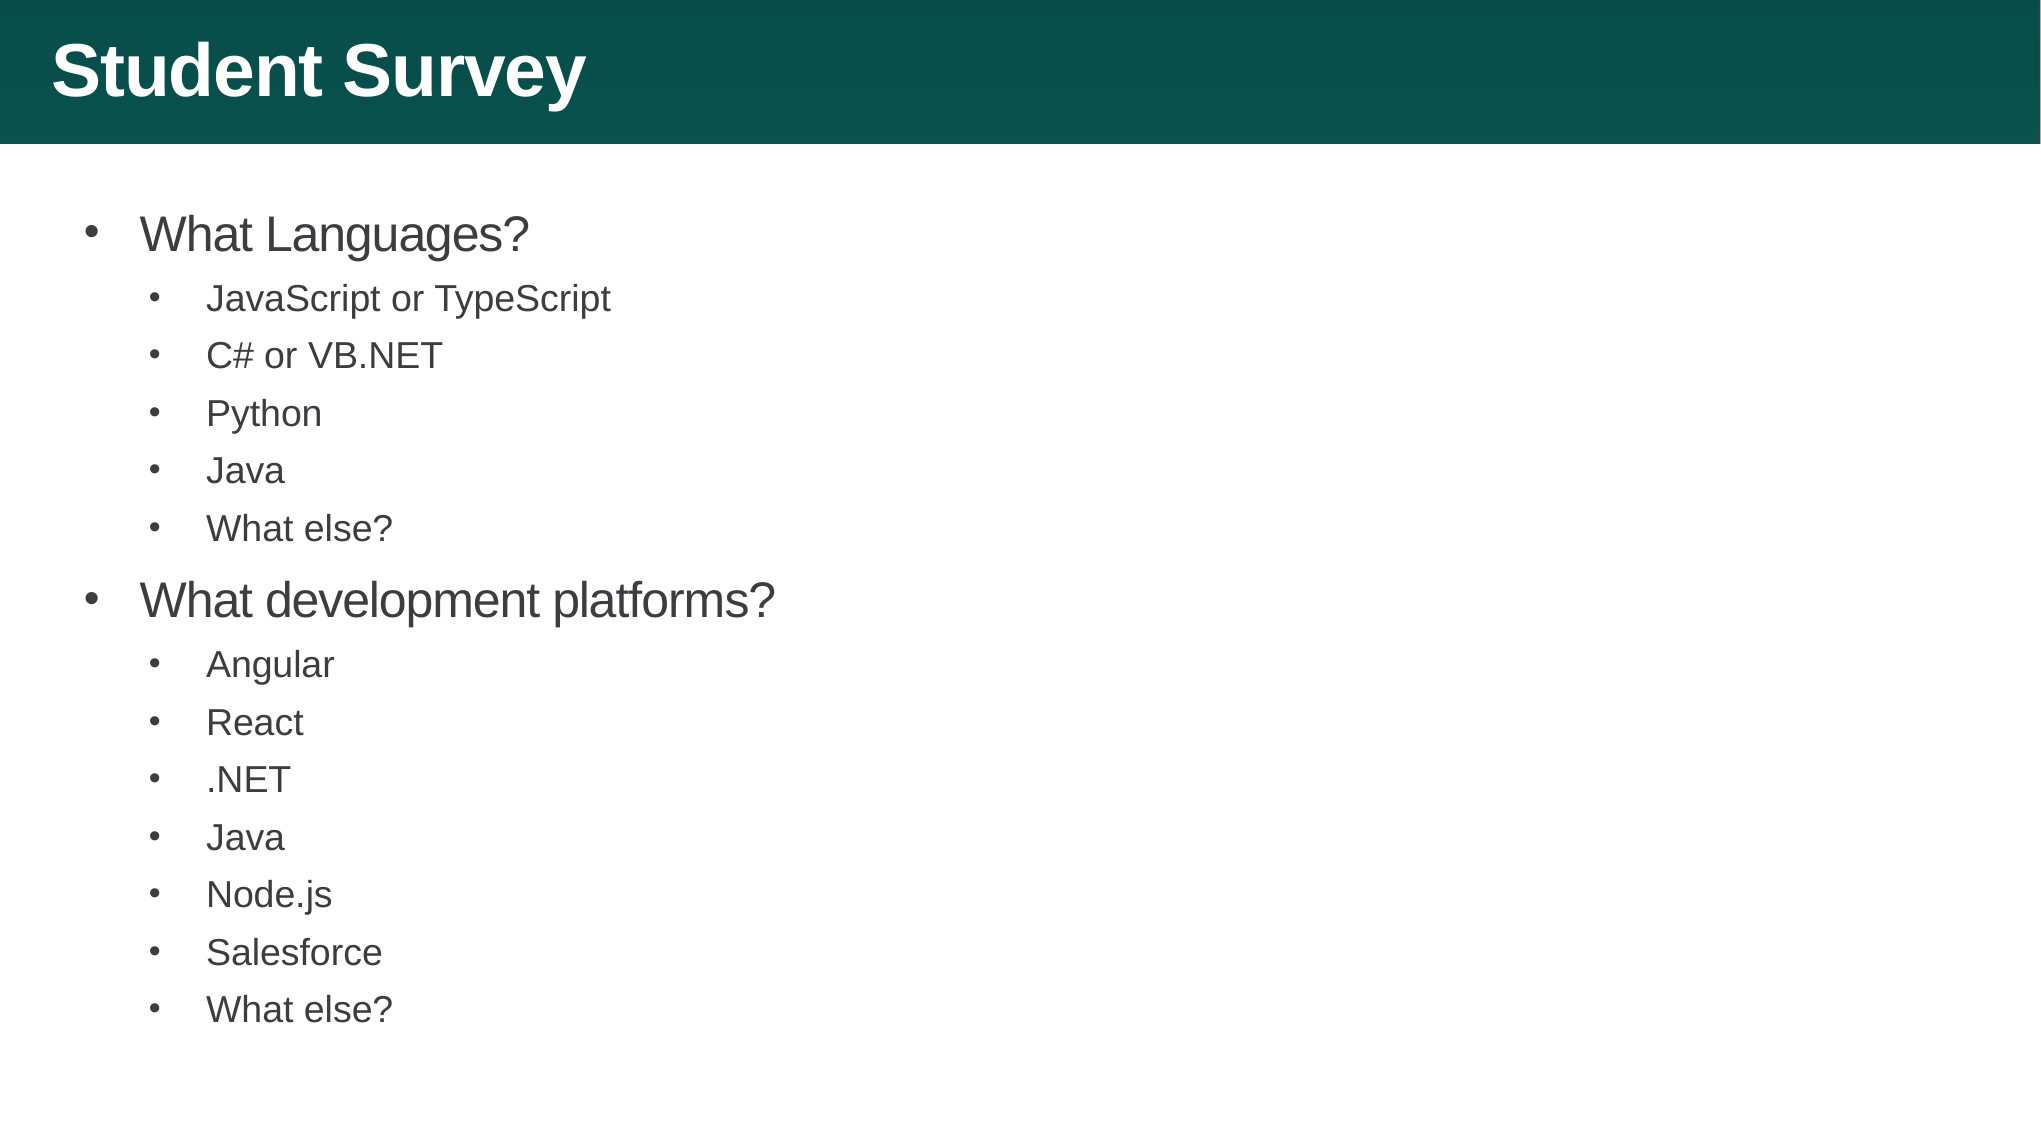

# Student Survey
What Languages?
JavaScript or TypeScript
C# or VB.NET
Python
Java
What else?
What development platforms?
Angular
React
.NET
Java
Node.js
Salesforce
What else?